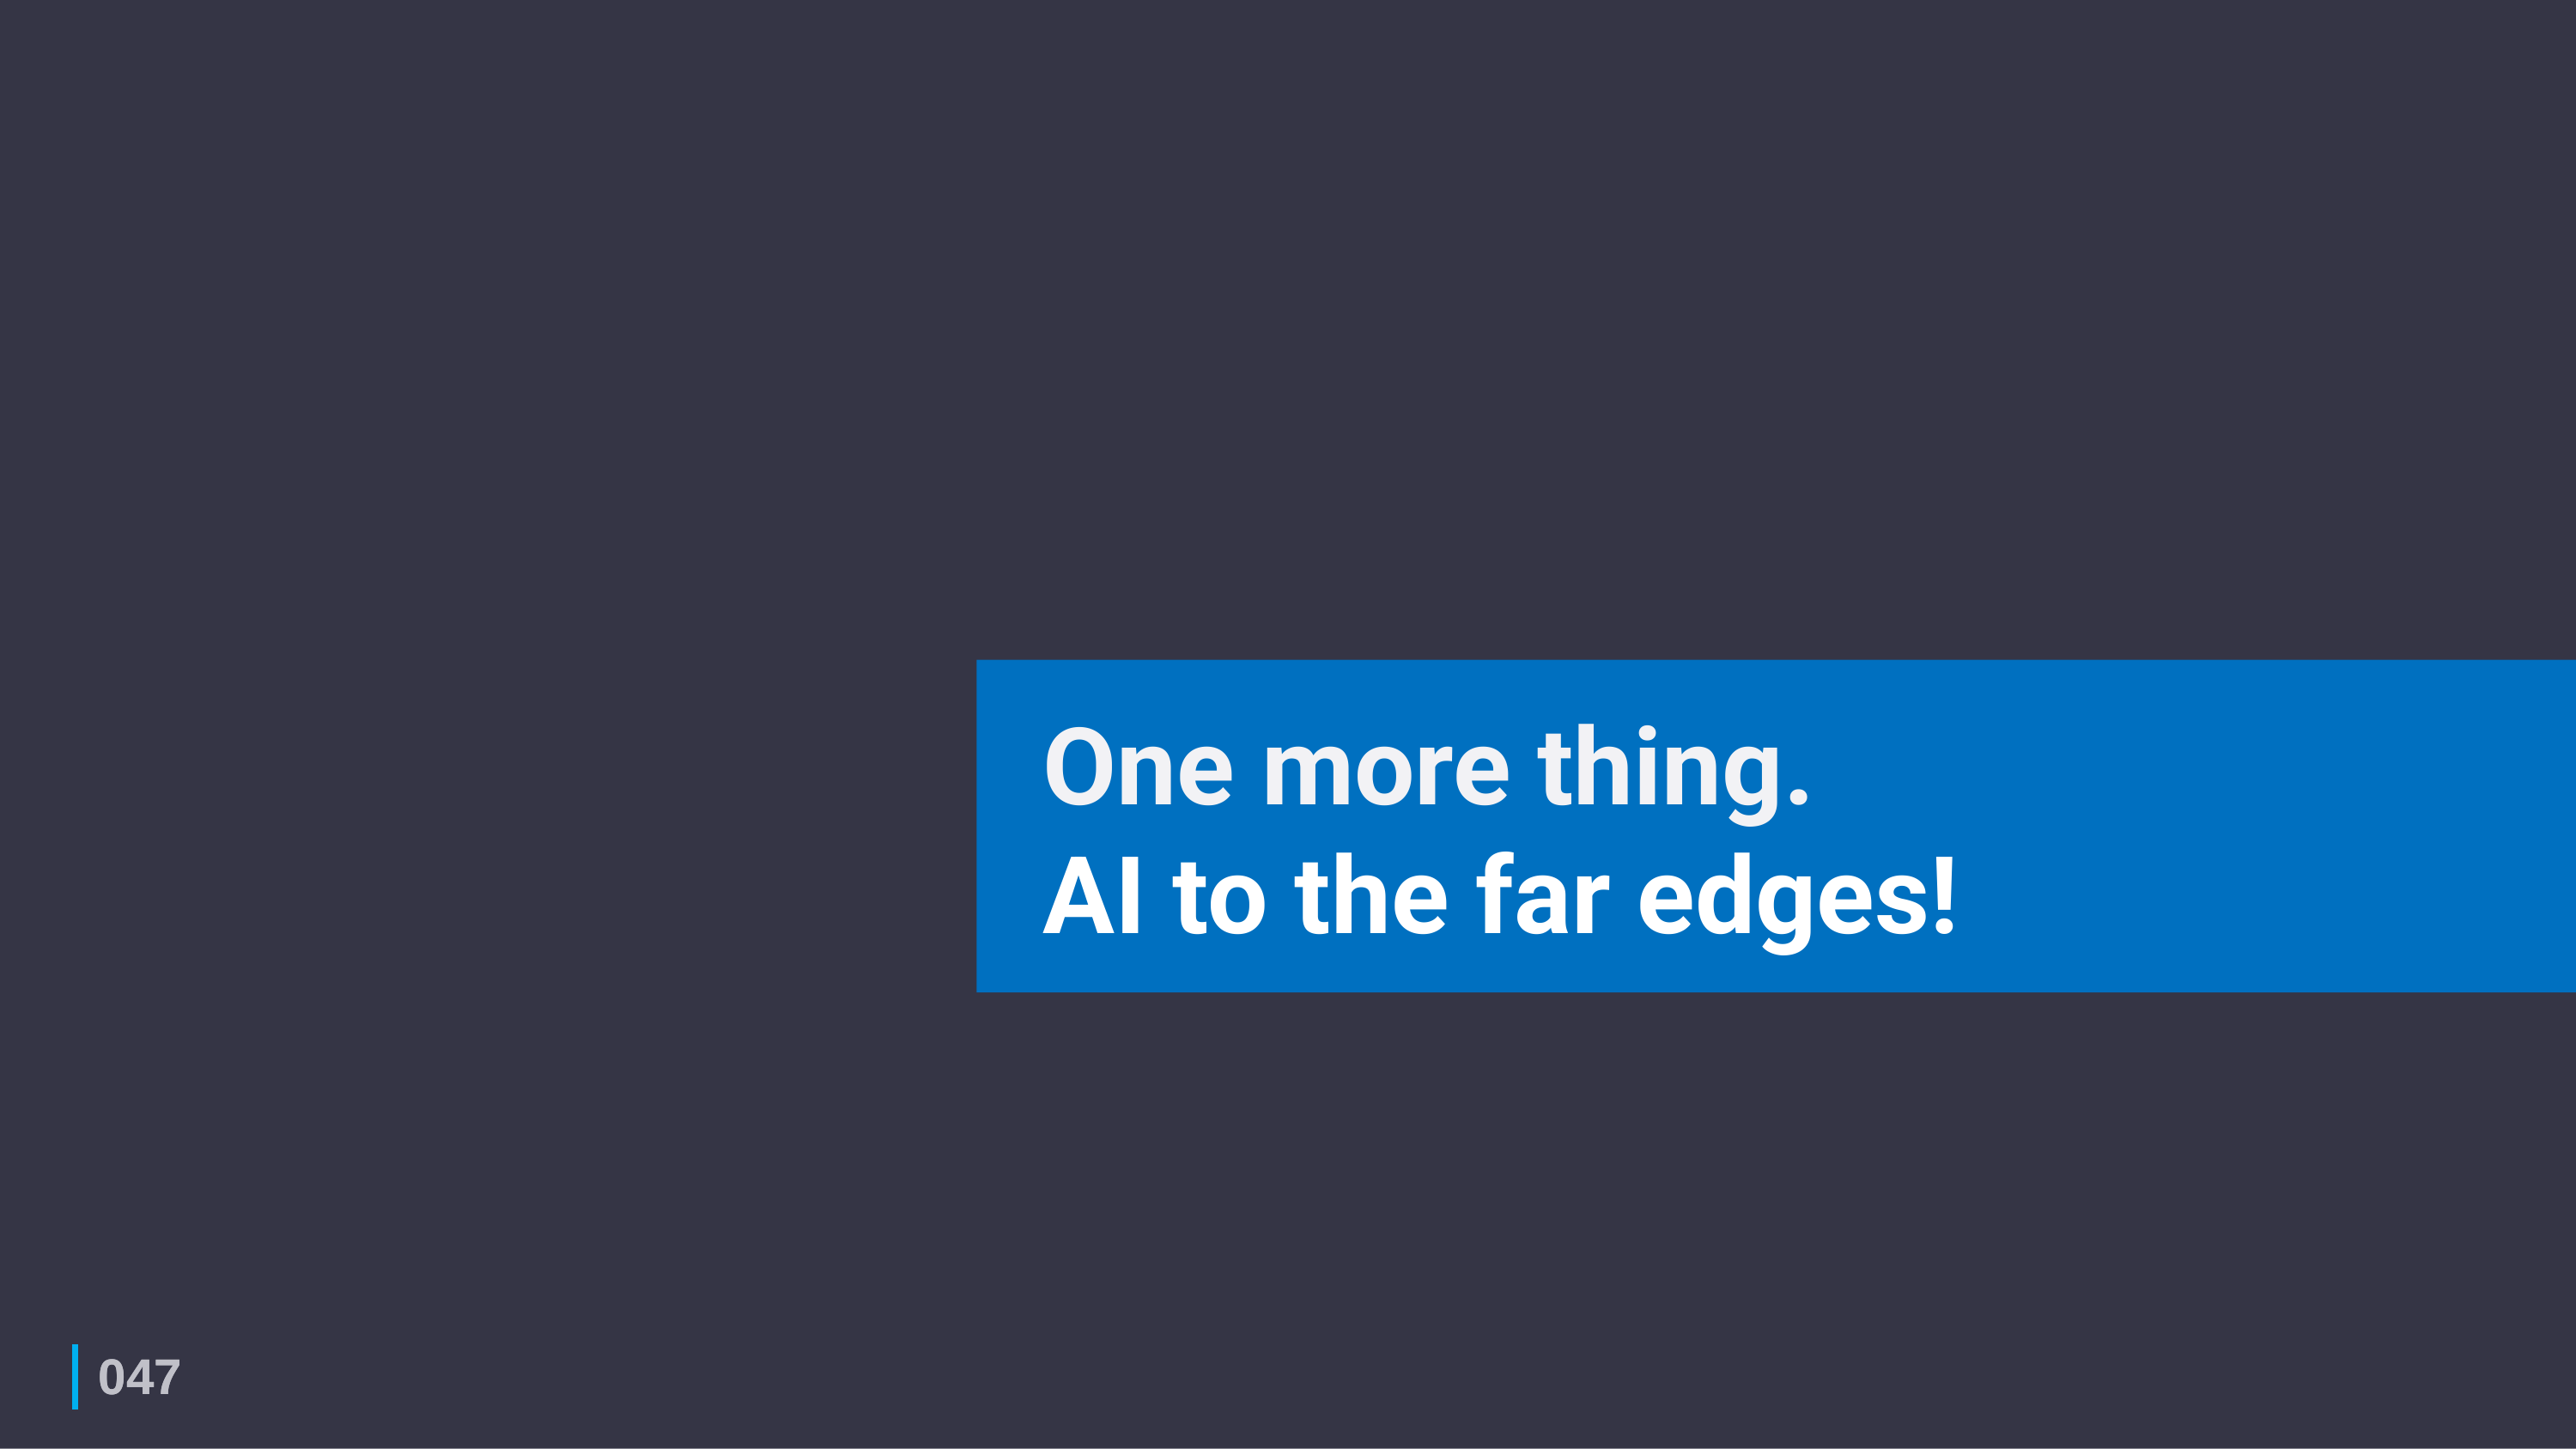

One more thing.
  AI to the far edges!
047
047